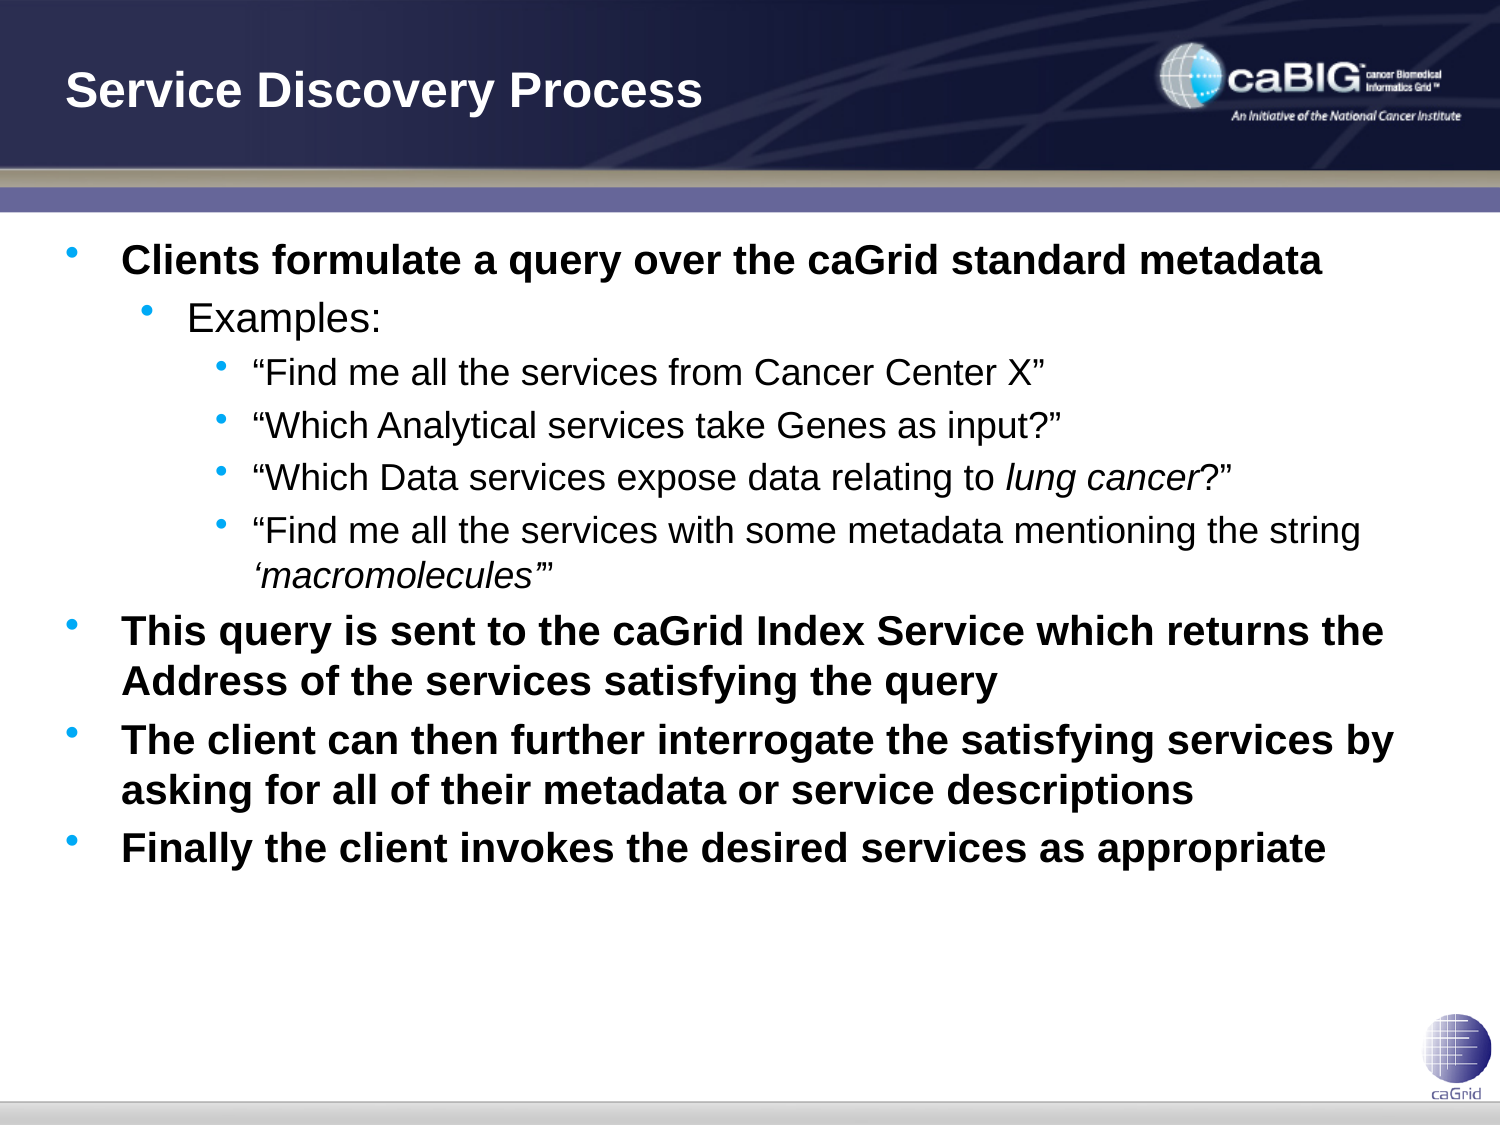

# Service Discovery Process
Clients formulate a query over the caGrid standard metadata
Examples:
“Find me all the services from Cancer Center X”
“Which Analytical services take Genes as input?”
“Which Data services expose data relating to lung cancer?”
“Find me all the services with some metadata mentioning the string ‘macromolecules’”
This query is sent to the caGrid Index Service which returns the Address of the services satisfying the query
The client can then further interrogate the satisfying services by asking for all of their metadata or service descriptions
Finally the client invokes the desired services as appropriate